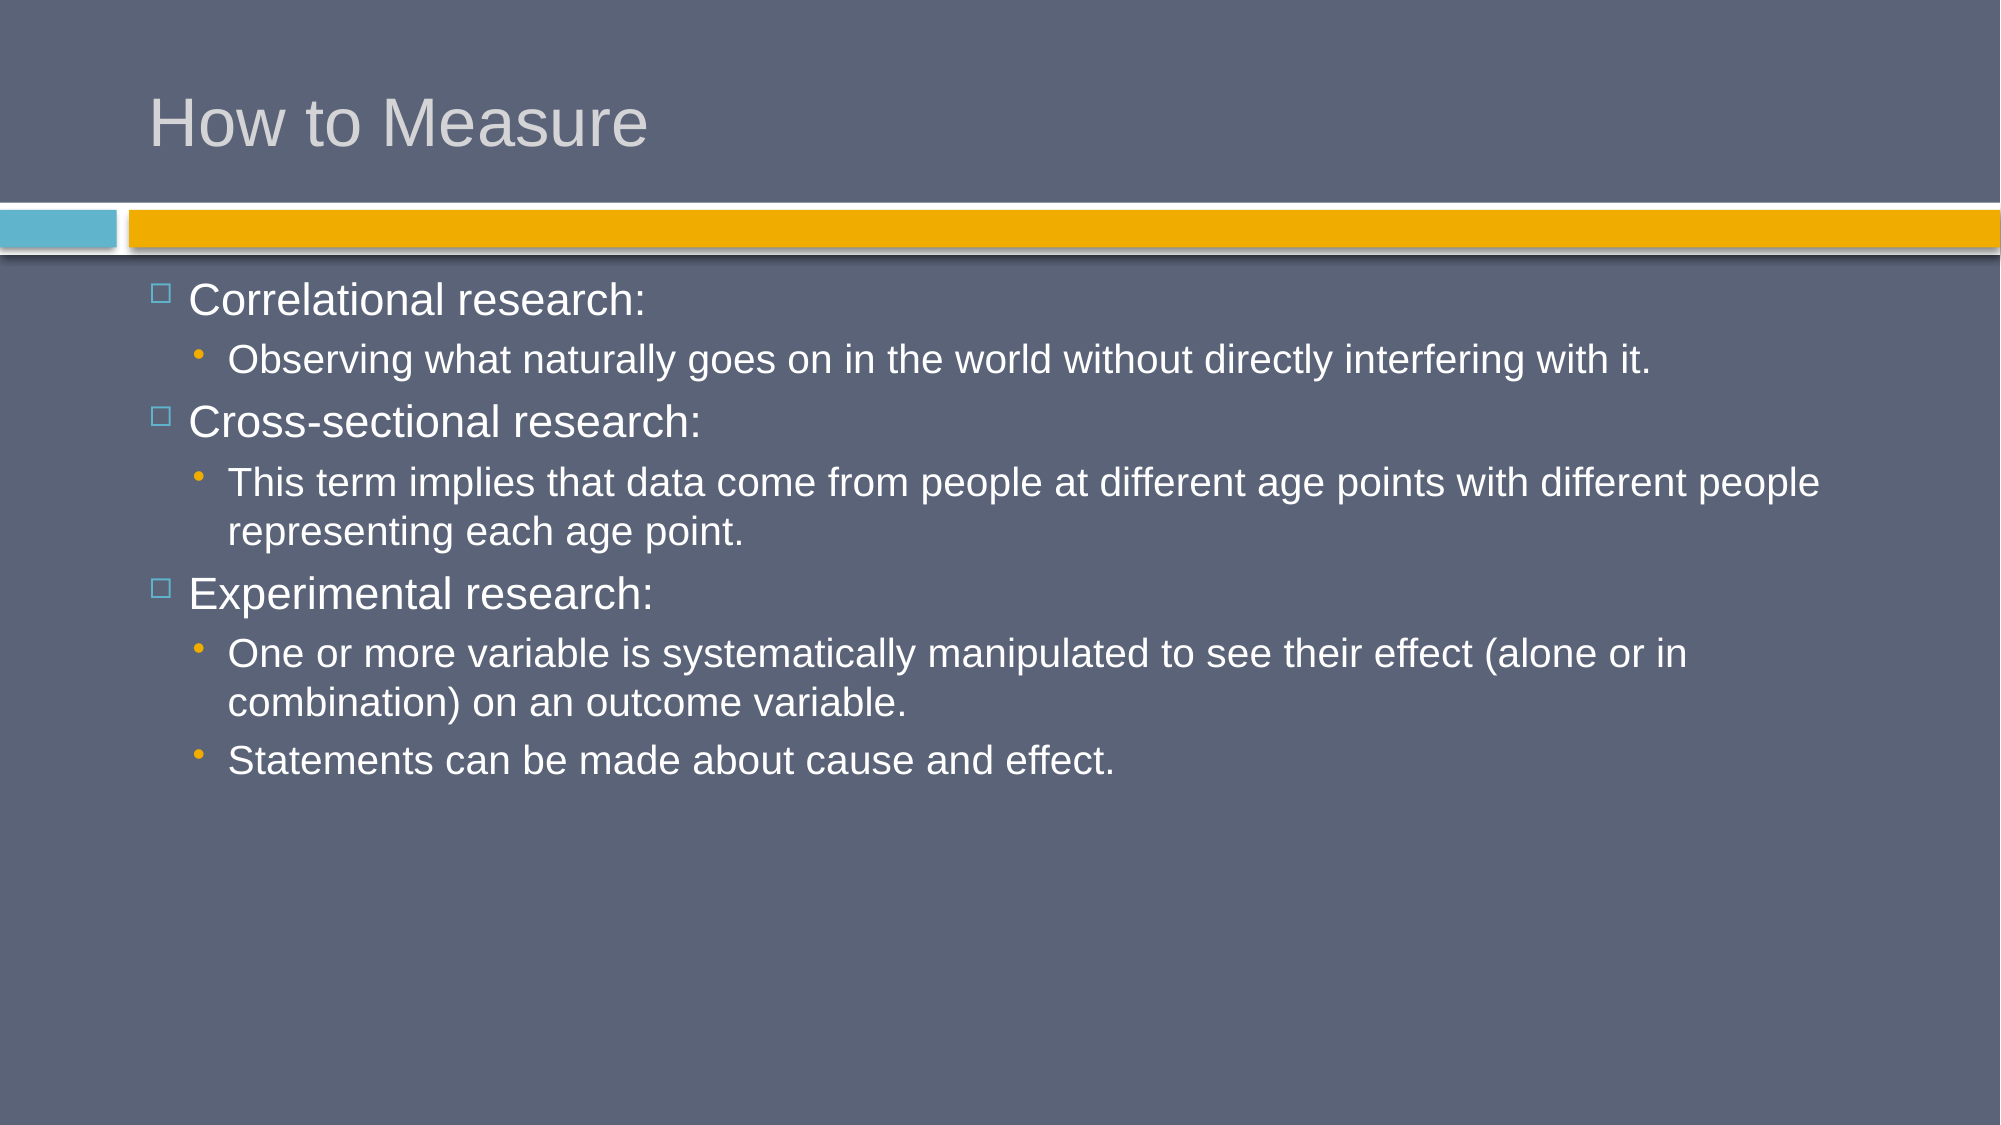

# How to Measure
Correlational research:
Observing what naturally goes on in the world without directly interfering with it.
Cross-sectional research:
This term implies that data come from people at different age points with different people representing each age point.
Experimental research:
One or more variable is systematically manipulated to see their effect (alone or in combination) on an outcome variable.
Statements can be made about cause and effect.